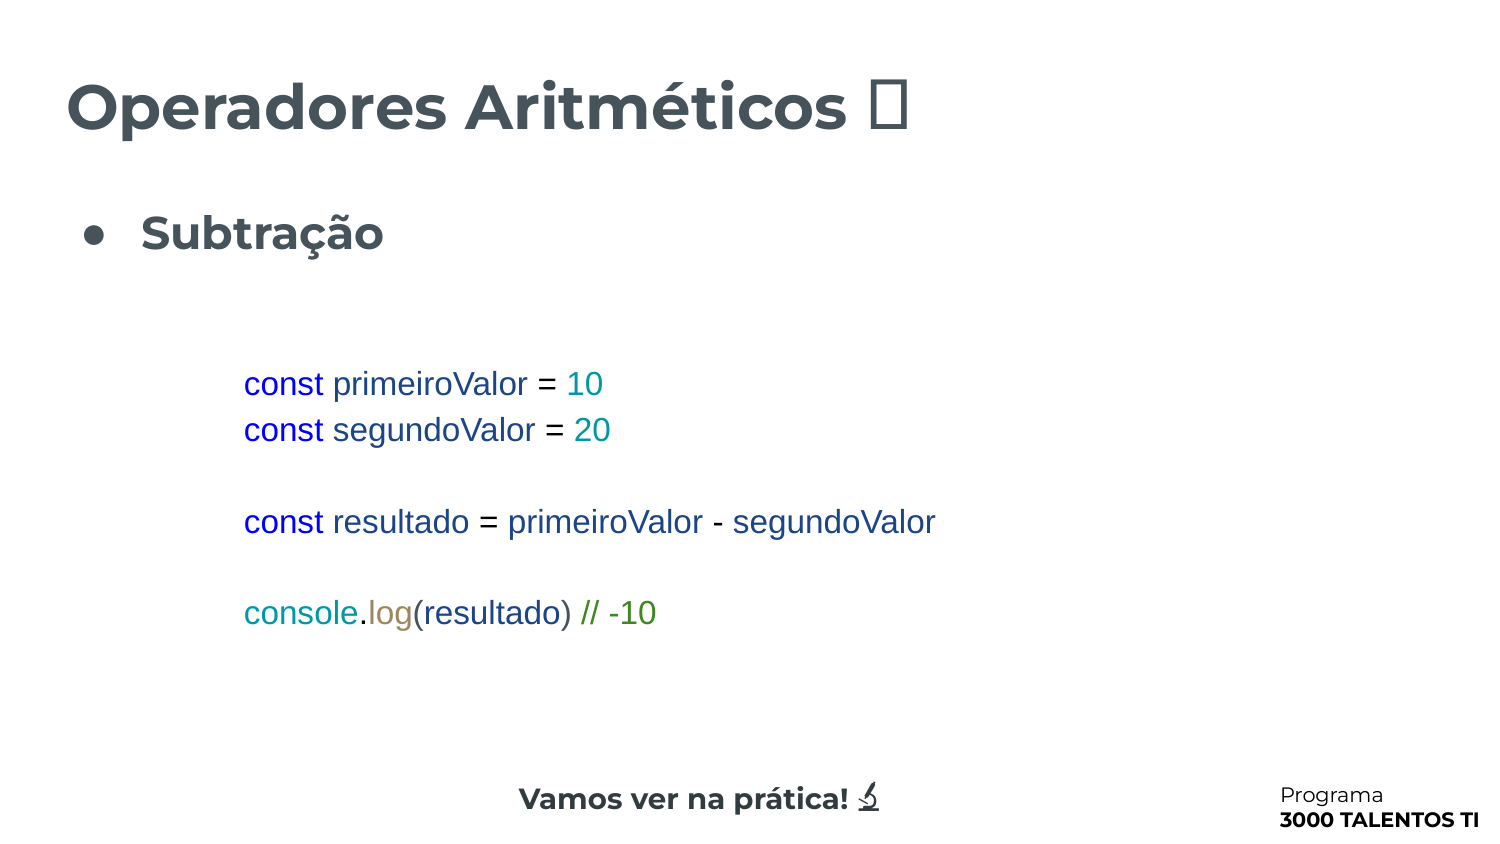

# Operadores Aritméticos 🧮
Subtração
const primeiroValor = 10
const segundoValor = 20
const resultado = primeiroValor - segundoValor

console.log(resultado) // -10

Vamos ver na prática! 🔬